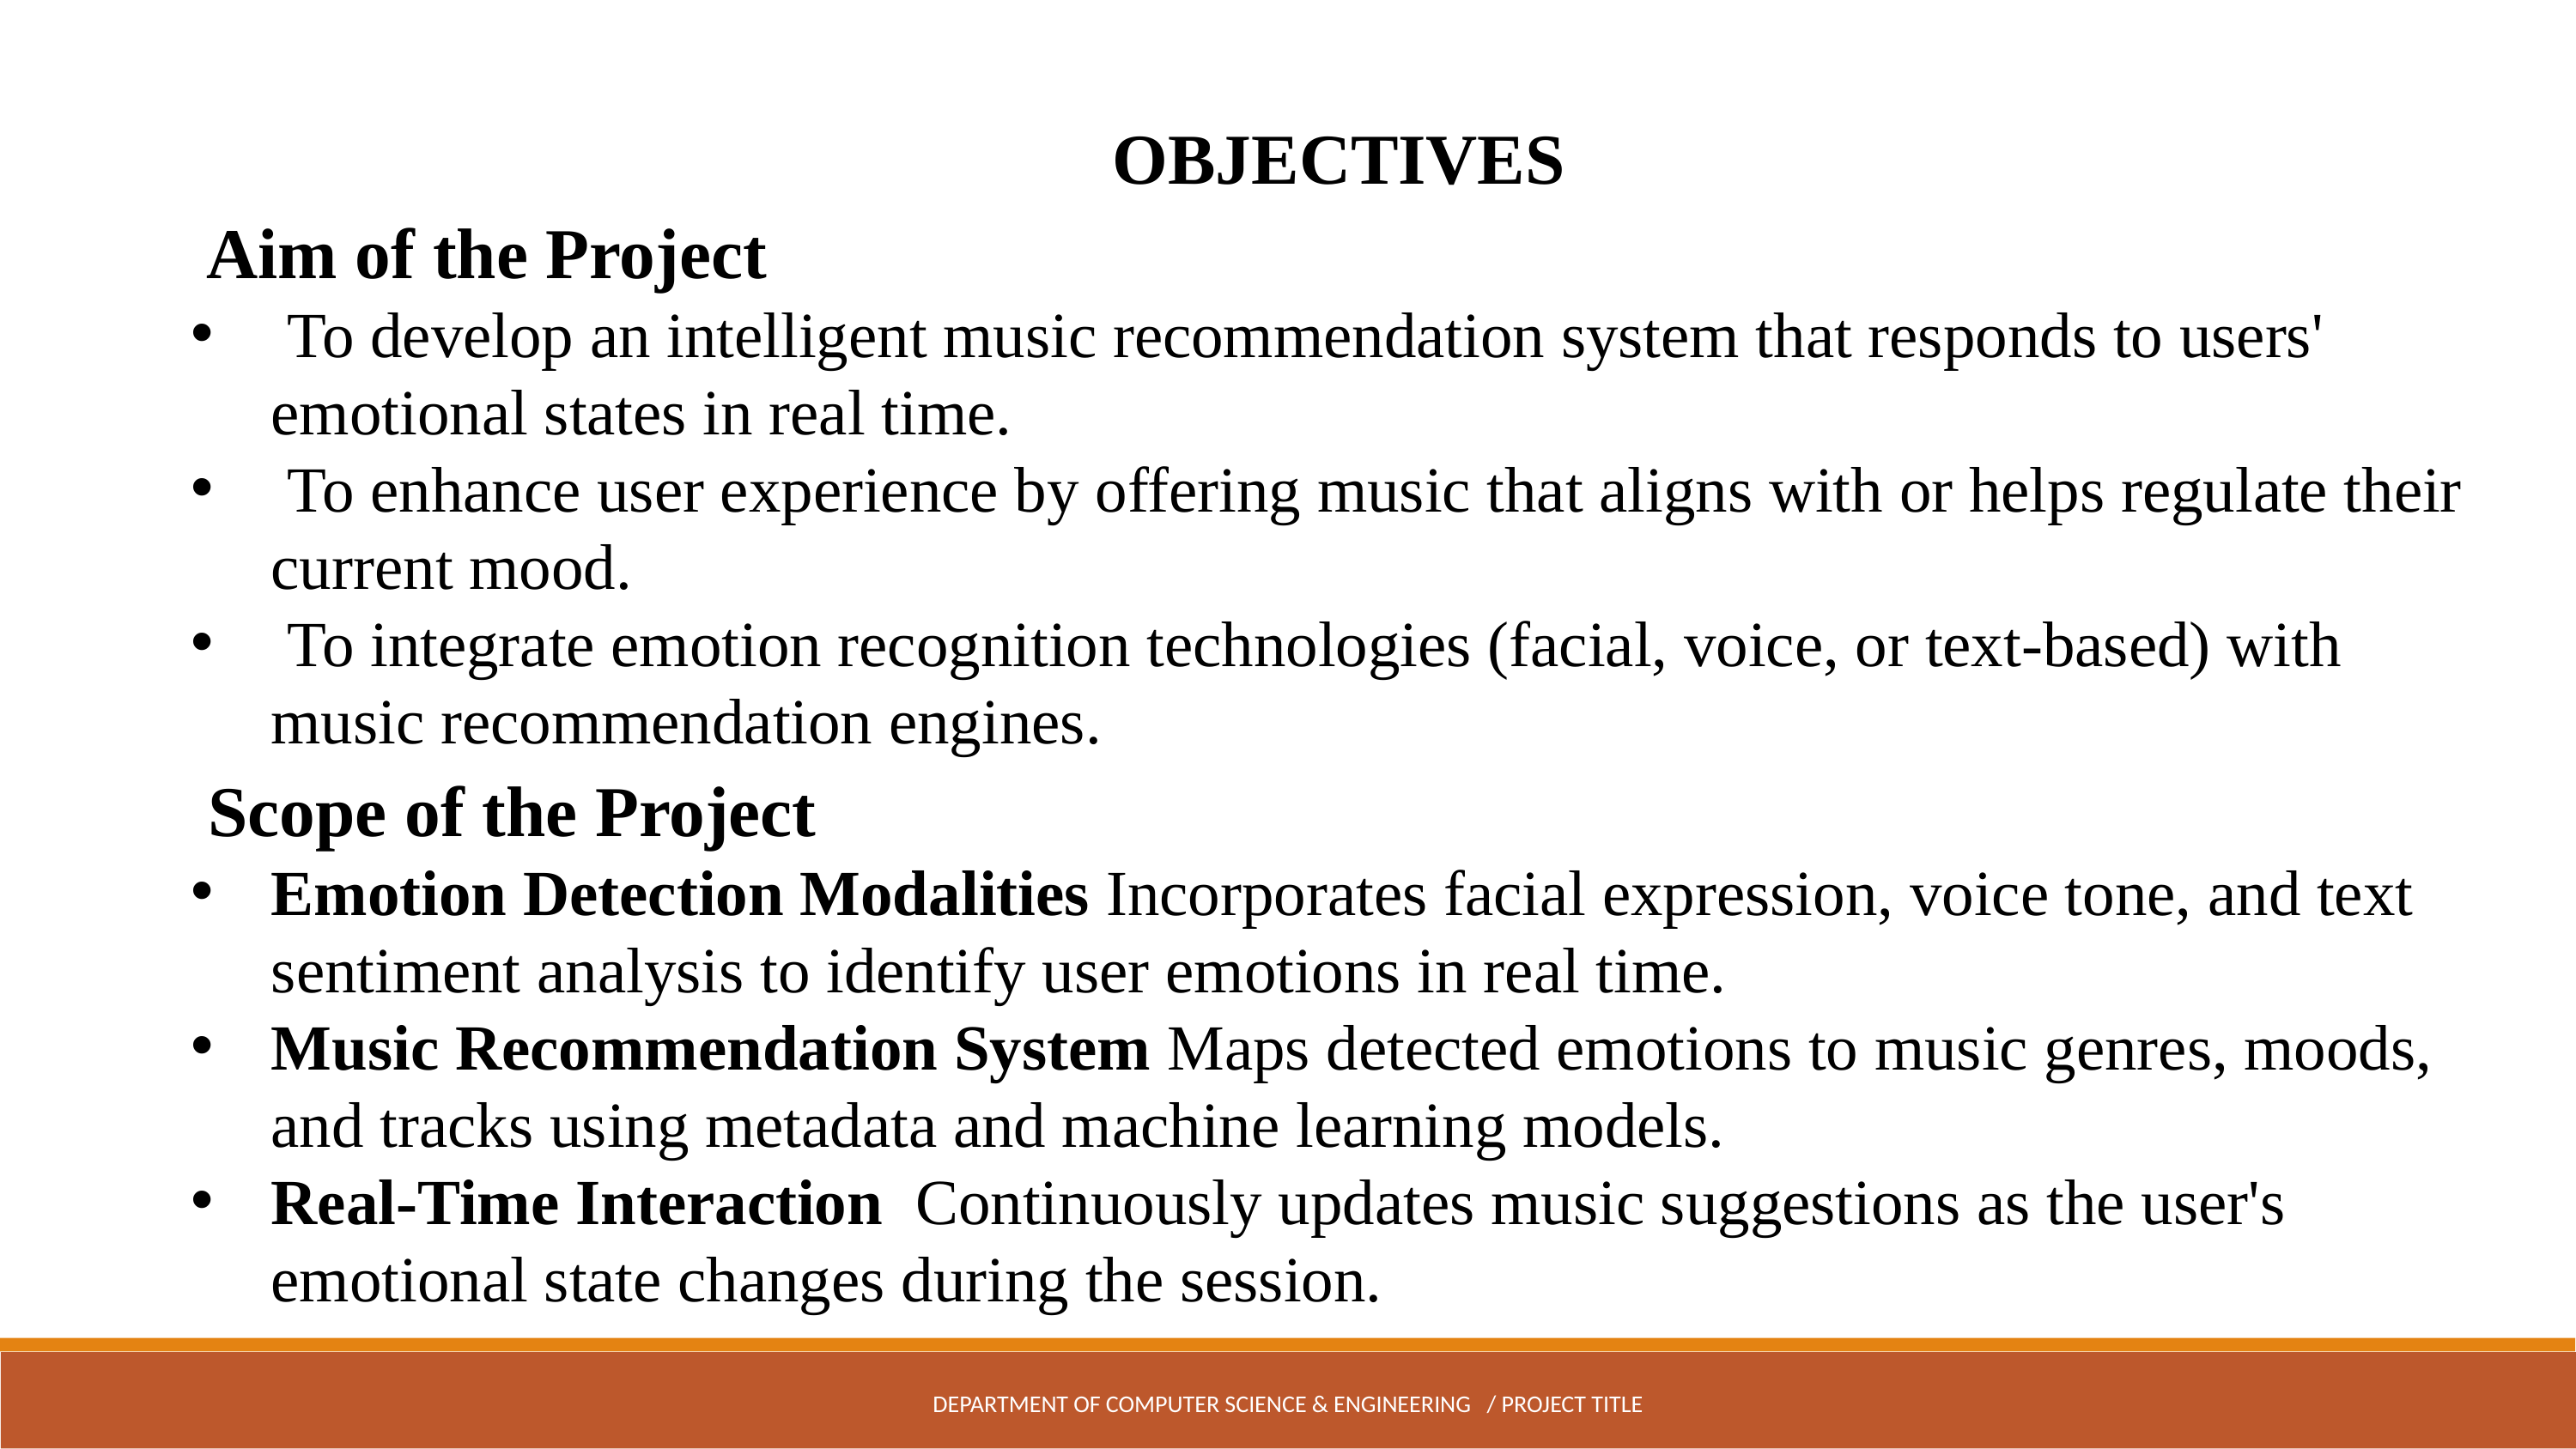

OBJECTIVES
 Aim of the Project
 To develop an intelligent music recommendation system that responds to users' emotional states in real time.
 To enhance user experience by offering music that aligns with or helps regulate their current mood.
 To integrate emotion recognition technologies (facial, voice, or text-based) with music recommendation engines.
 Scope of the Project
Emotion Detection Modalities Incorporates facial expression, voice tone, and text sentiment analysis to identify user emotions in real time.
Music Recommendation System Maps detected emotions to music genres, moods, and tracks using metadata and machine learning models.
Real-Time Interaction  Continuously updates music suggestions as the user's emotional state changes during the session.

DEPARTMENT OF COMPUTER SCIENCE & ENGINEERING   / PROJECT TITLE
6